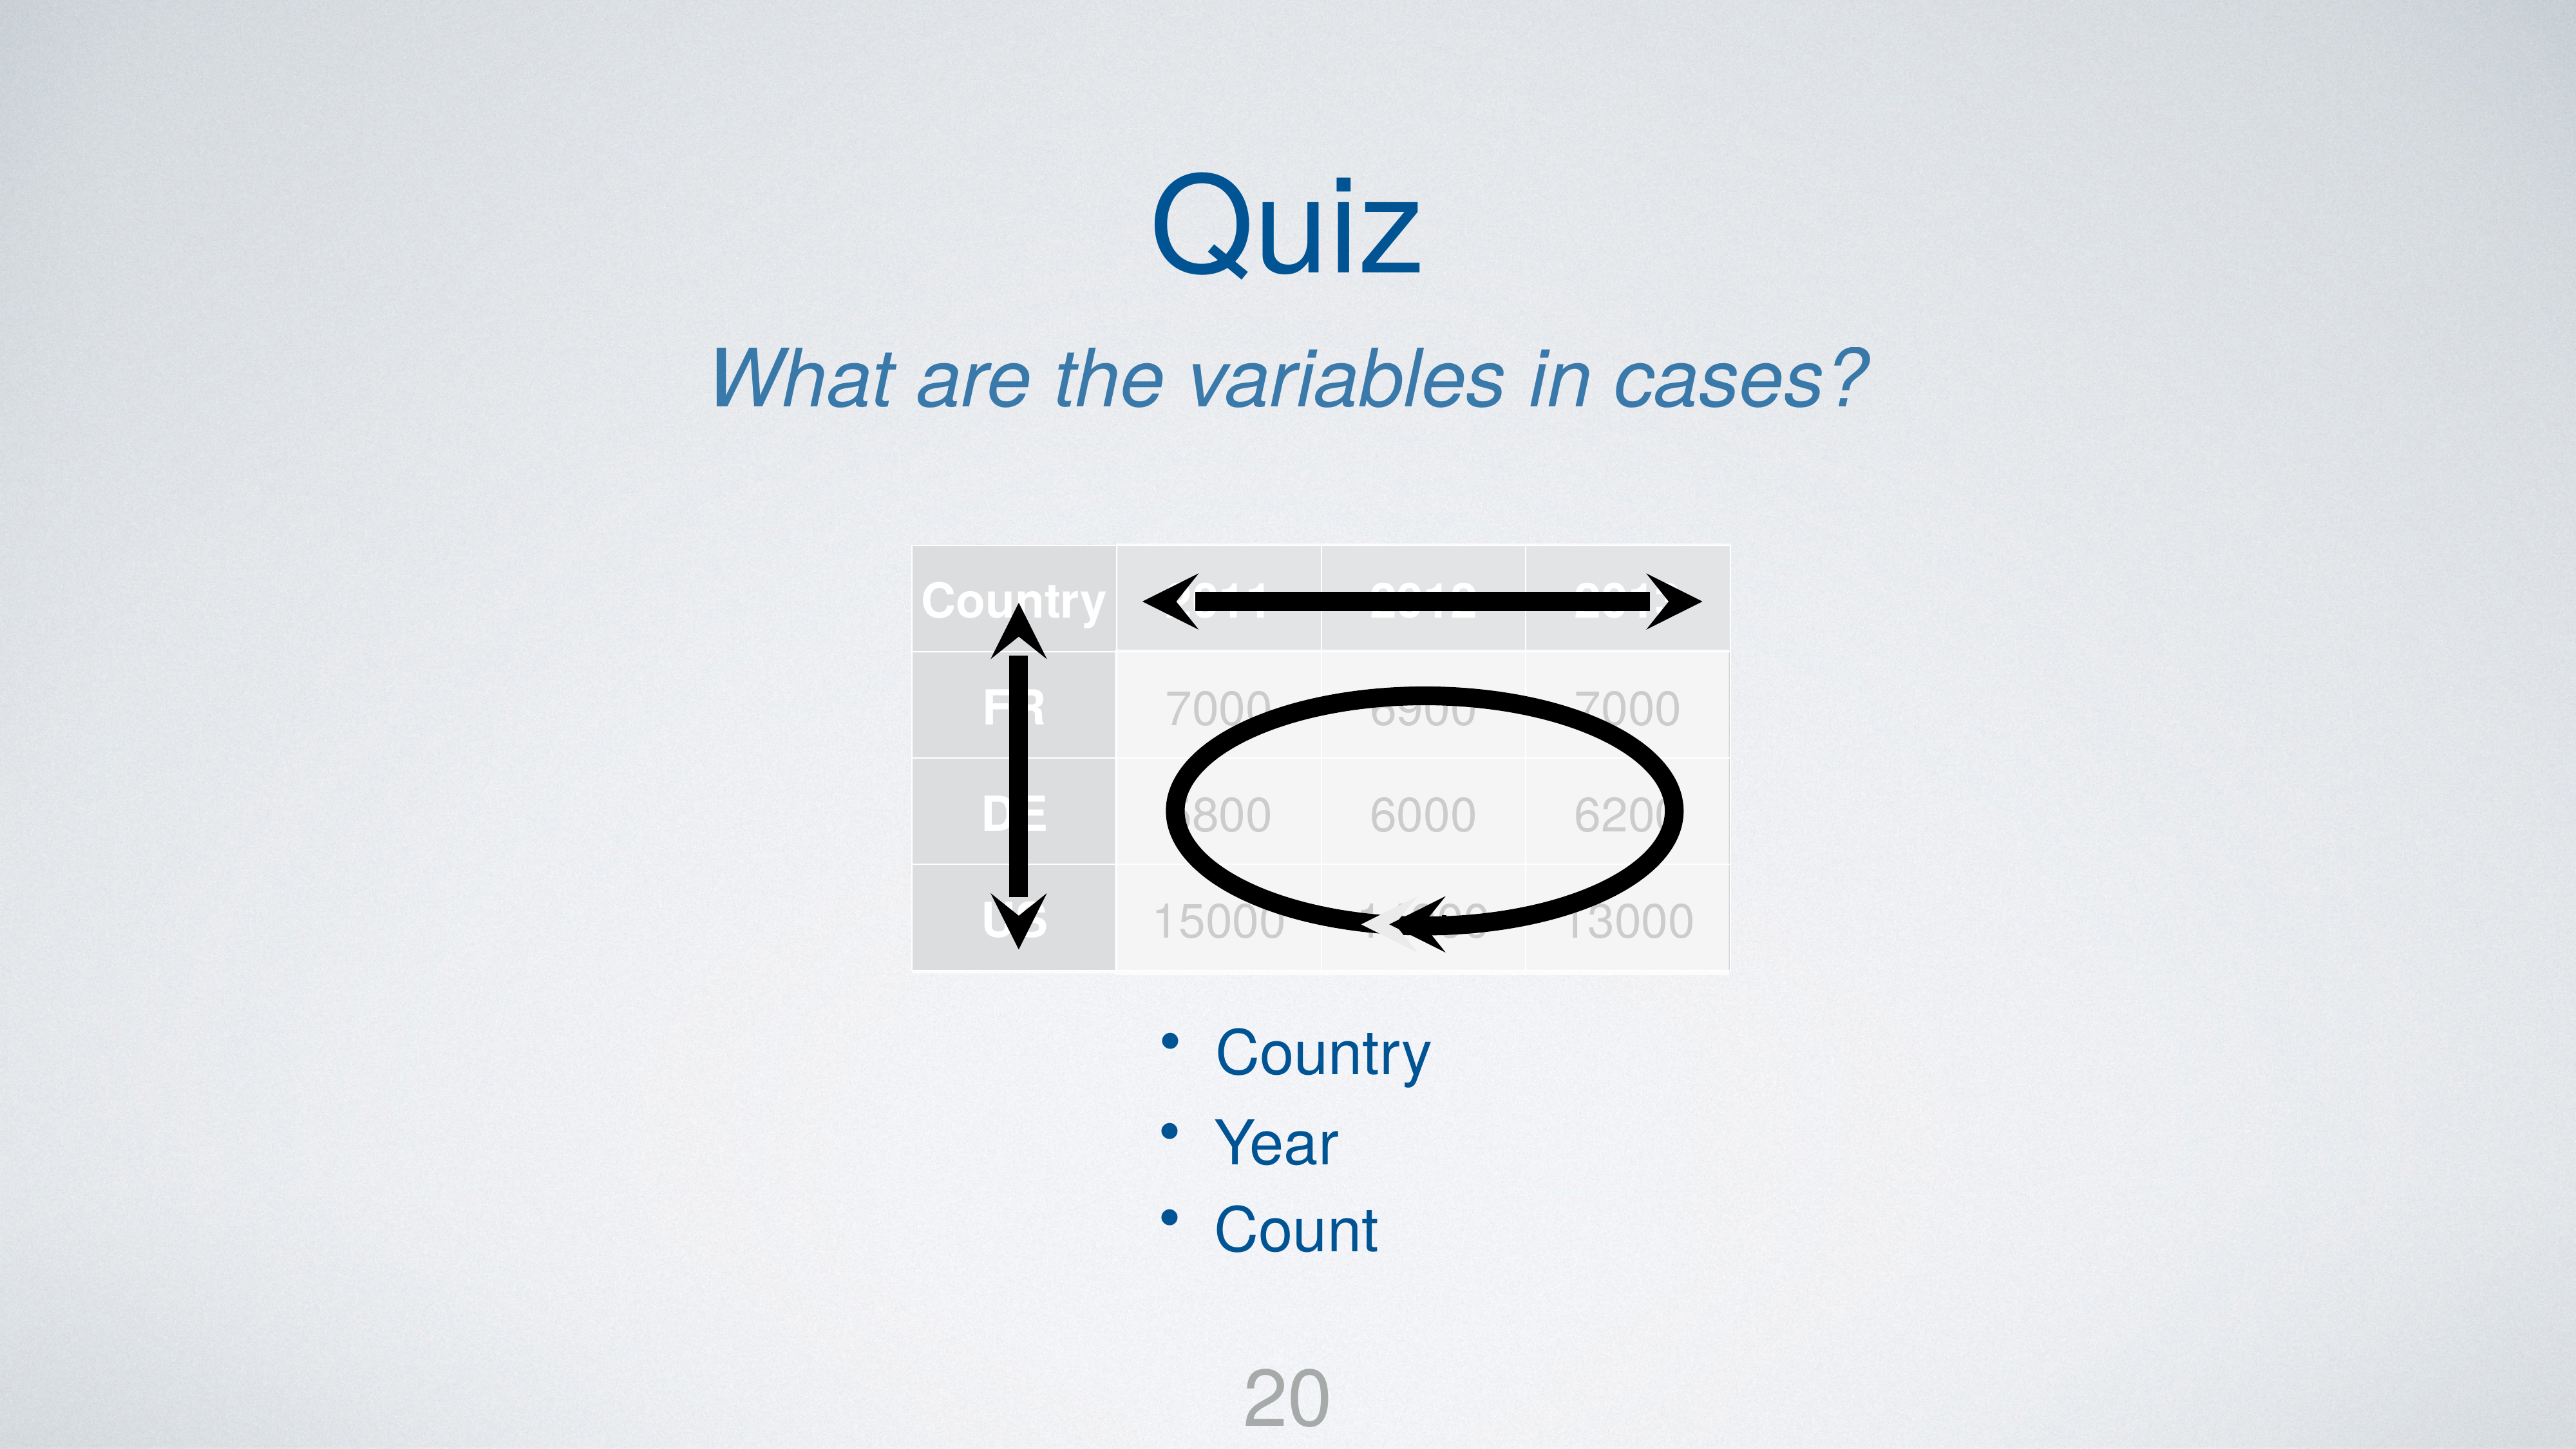

Quiz
What are the variables in cases?

Year
| Country | 2011 | 2012 | 2013 |
| --- | --- | --- | --- |
| FR | 7000 | 6900 | 7000 |
| DE | 5800 | 6000 | 6200 |
| US | 15000 | 14000 | 13000 |

Country

Count
20